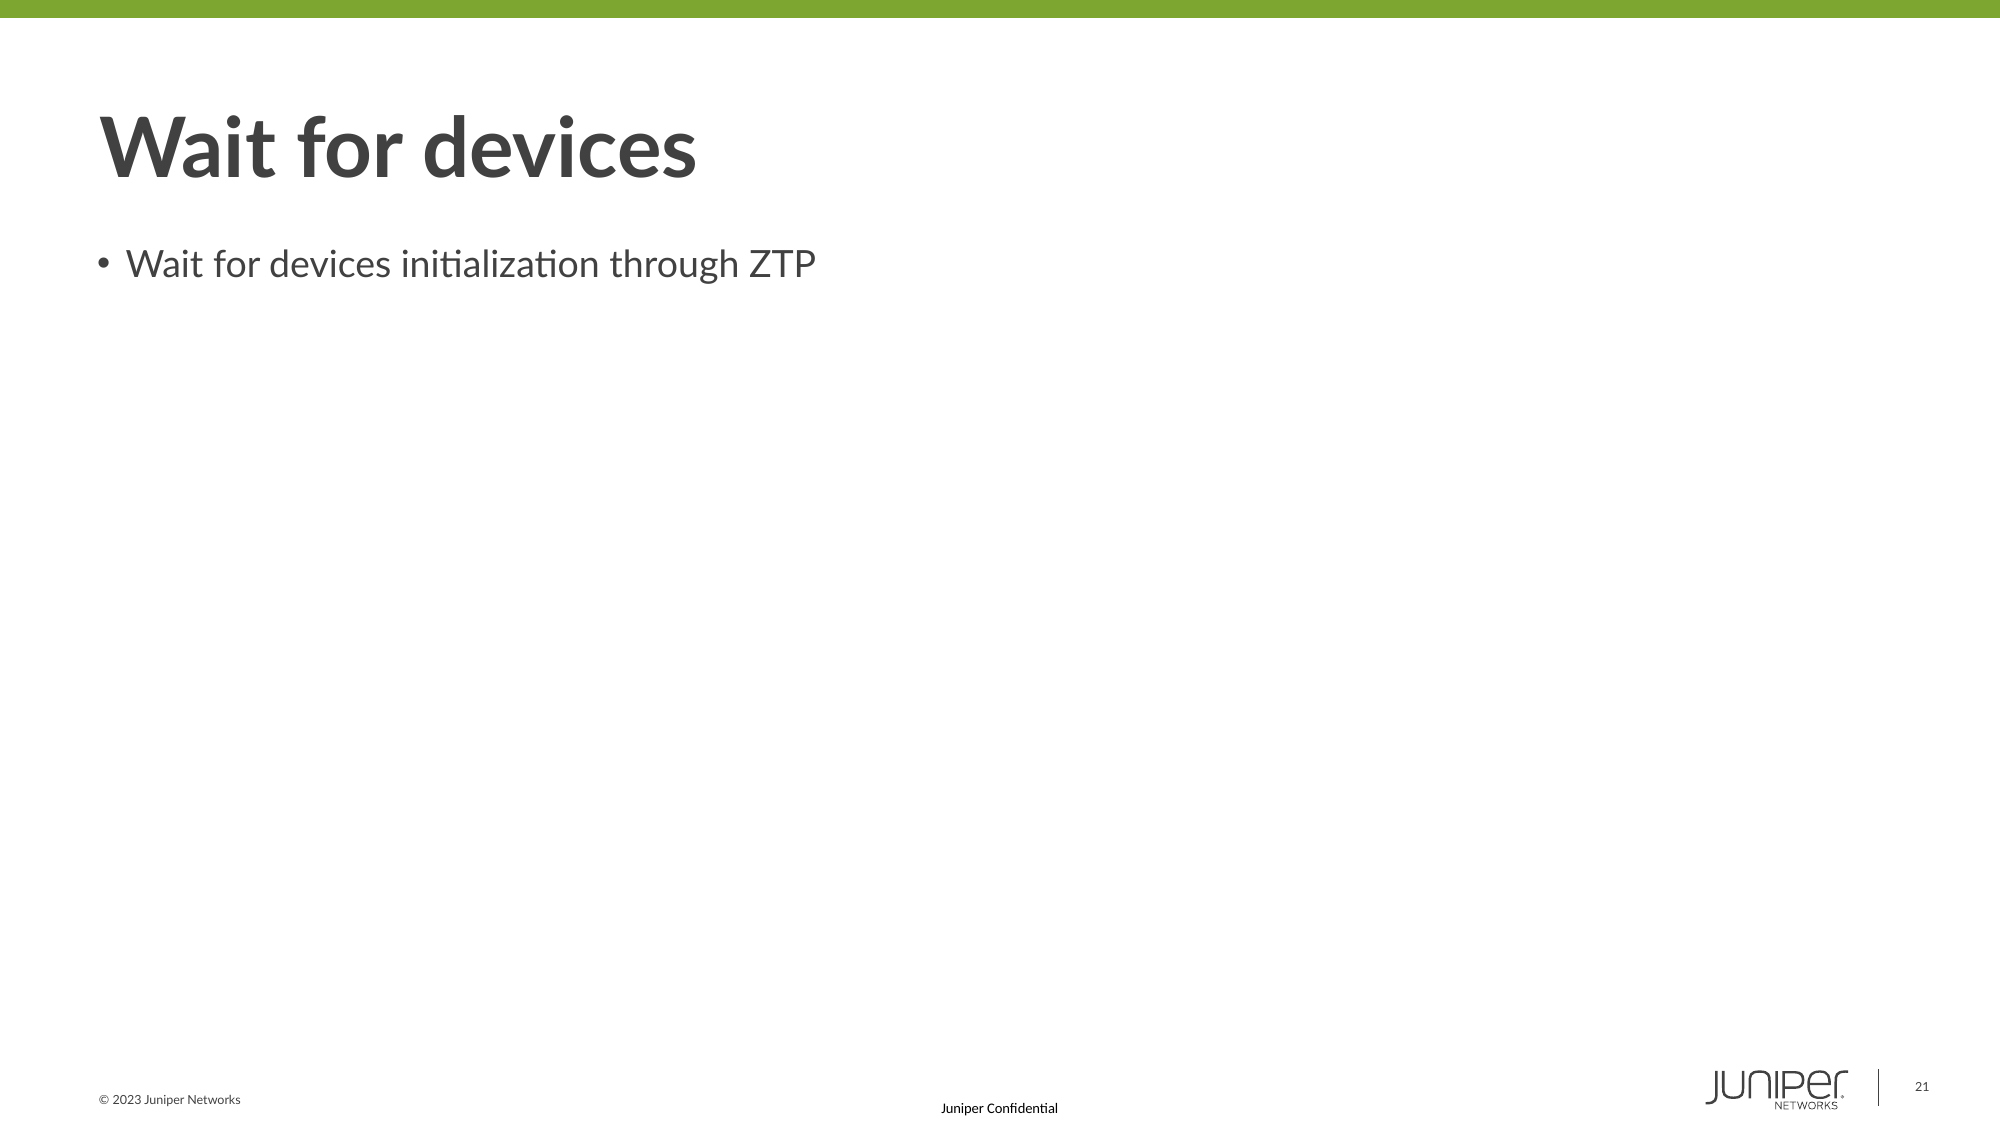

# Wait for devices
Wait for devices initialization through ZTP